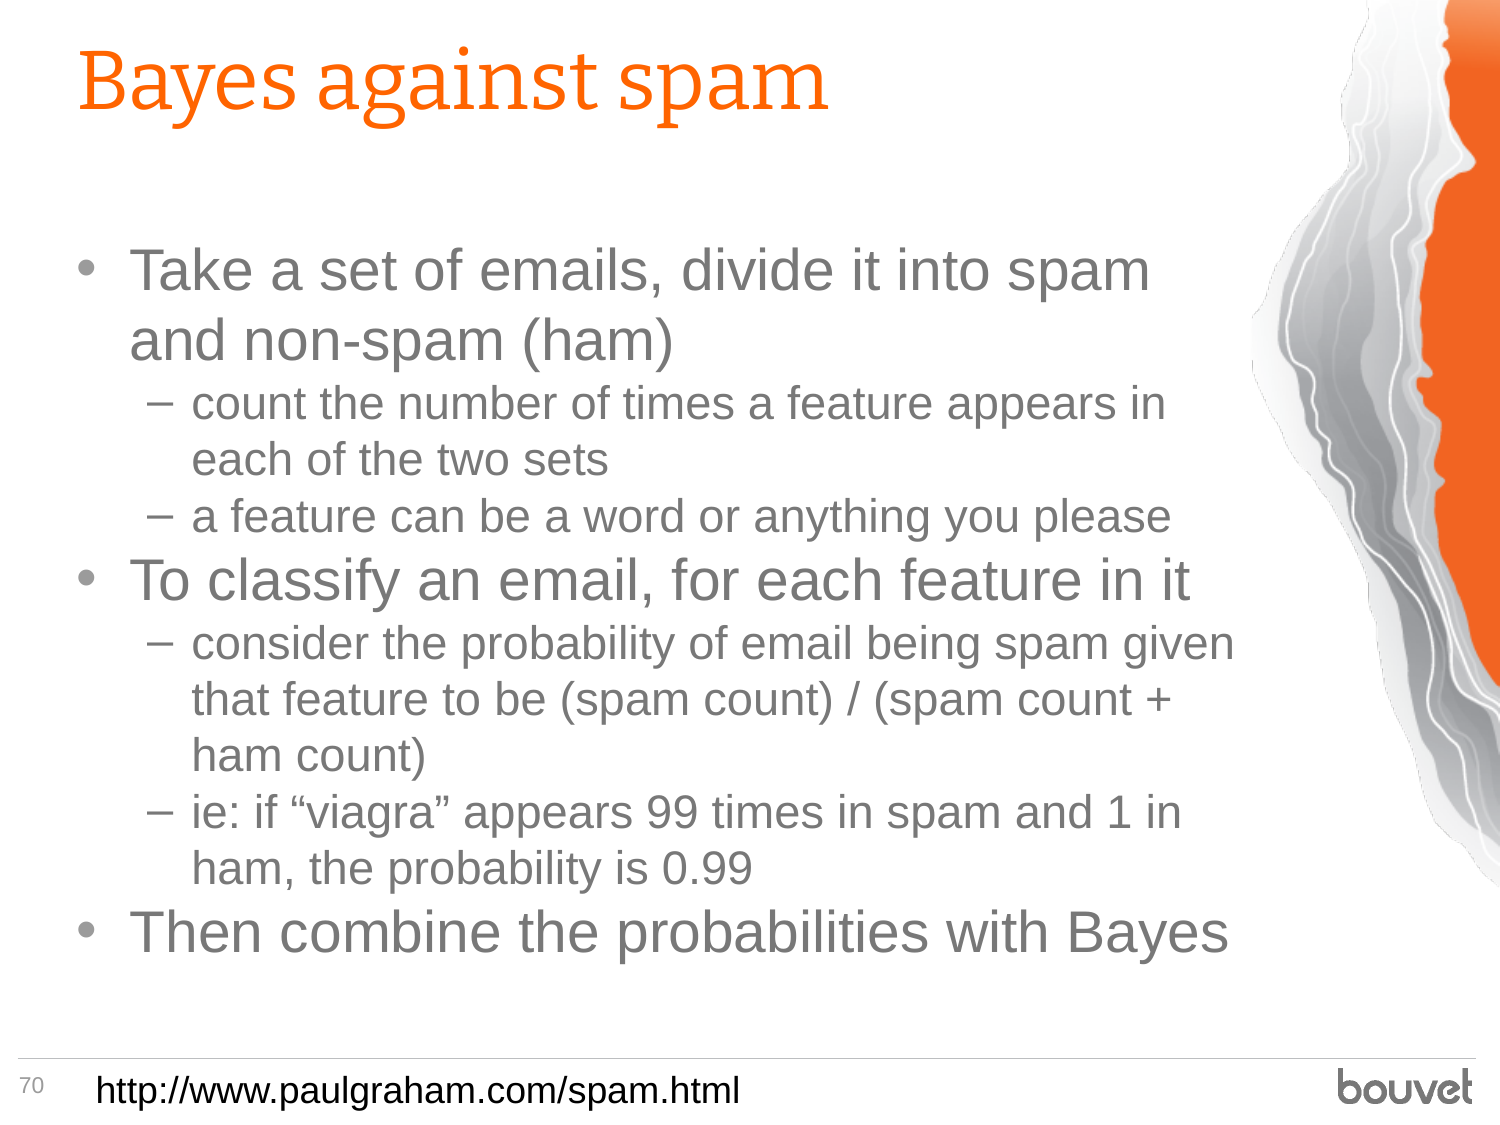

# Bayes against spam
Take a set of emails, divide it into spam and non-spam (ham)
count the number of times a feature appears in each of the two sets
a feature can be a word or anything you please
To classify an email, for each feature in it
consider the probability of email being spam given that feature to be (spam count) / (spam count + ham count)
ie: if “viagra” appears 99 times in spam and 1 in ham, the probability is 0.99
Then combine the probabilities with Bayes
http://www.paulgraham.com/spam.html
70